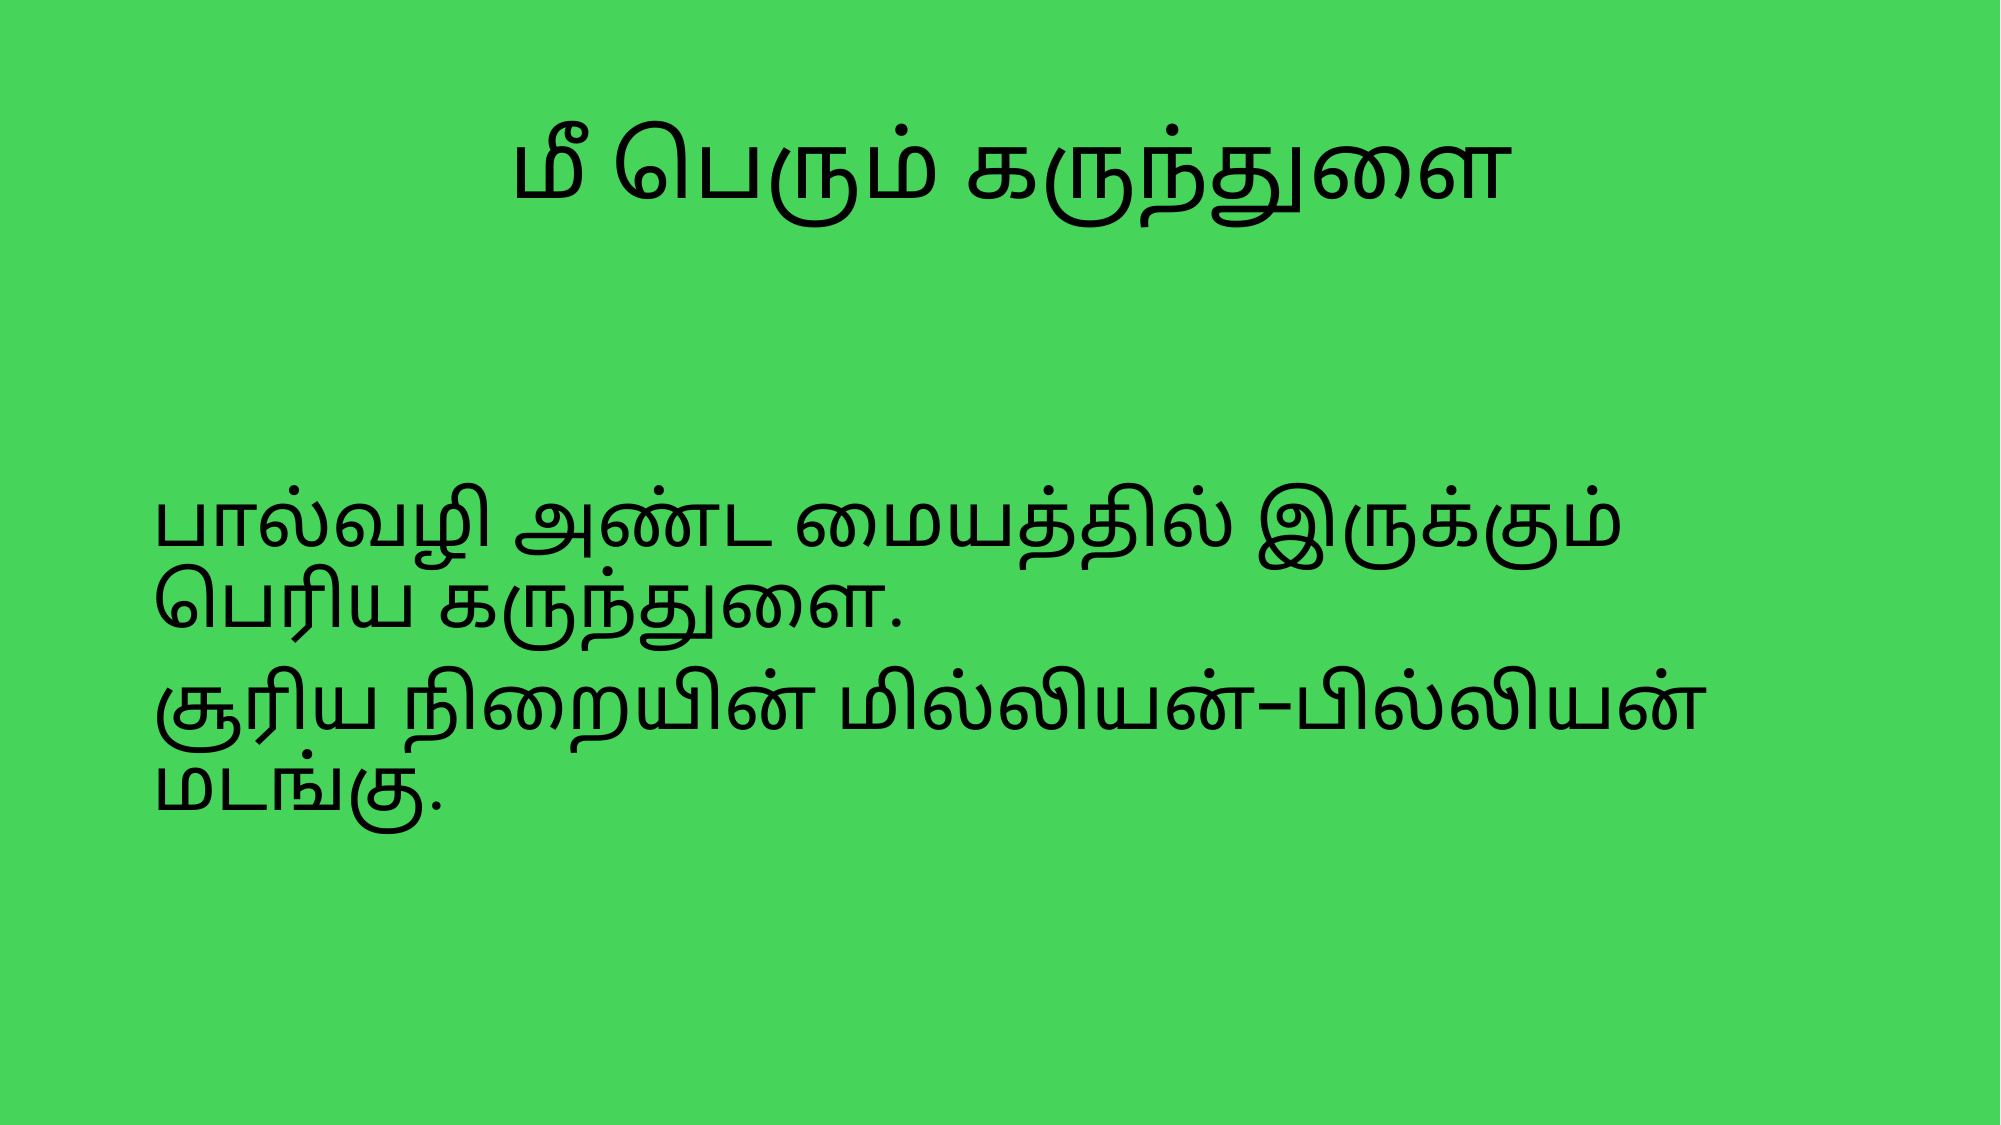

# மீ பெரும் கருந்துளை

பால்வழி அண்ட மையத்தில் இருக்கும் பெரிய கருந்துளை.
சூரிய நிறையின் மில்லியன்–பில்லியன் மடங்கு.